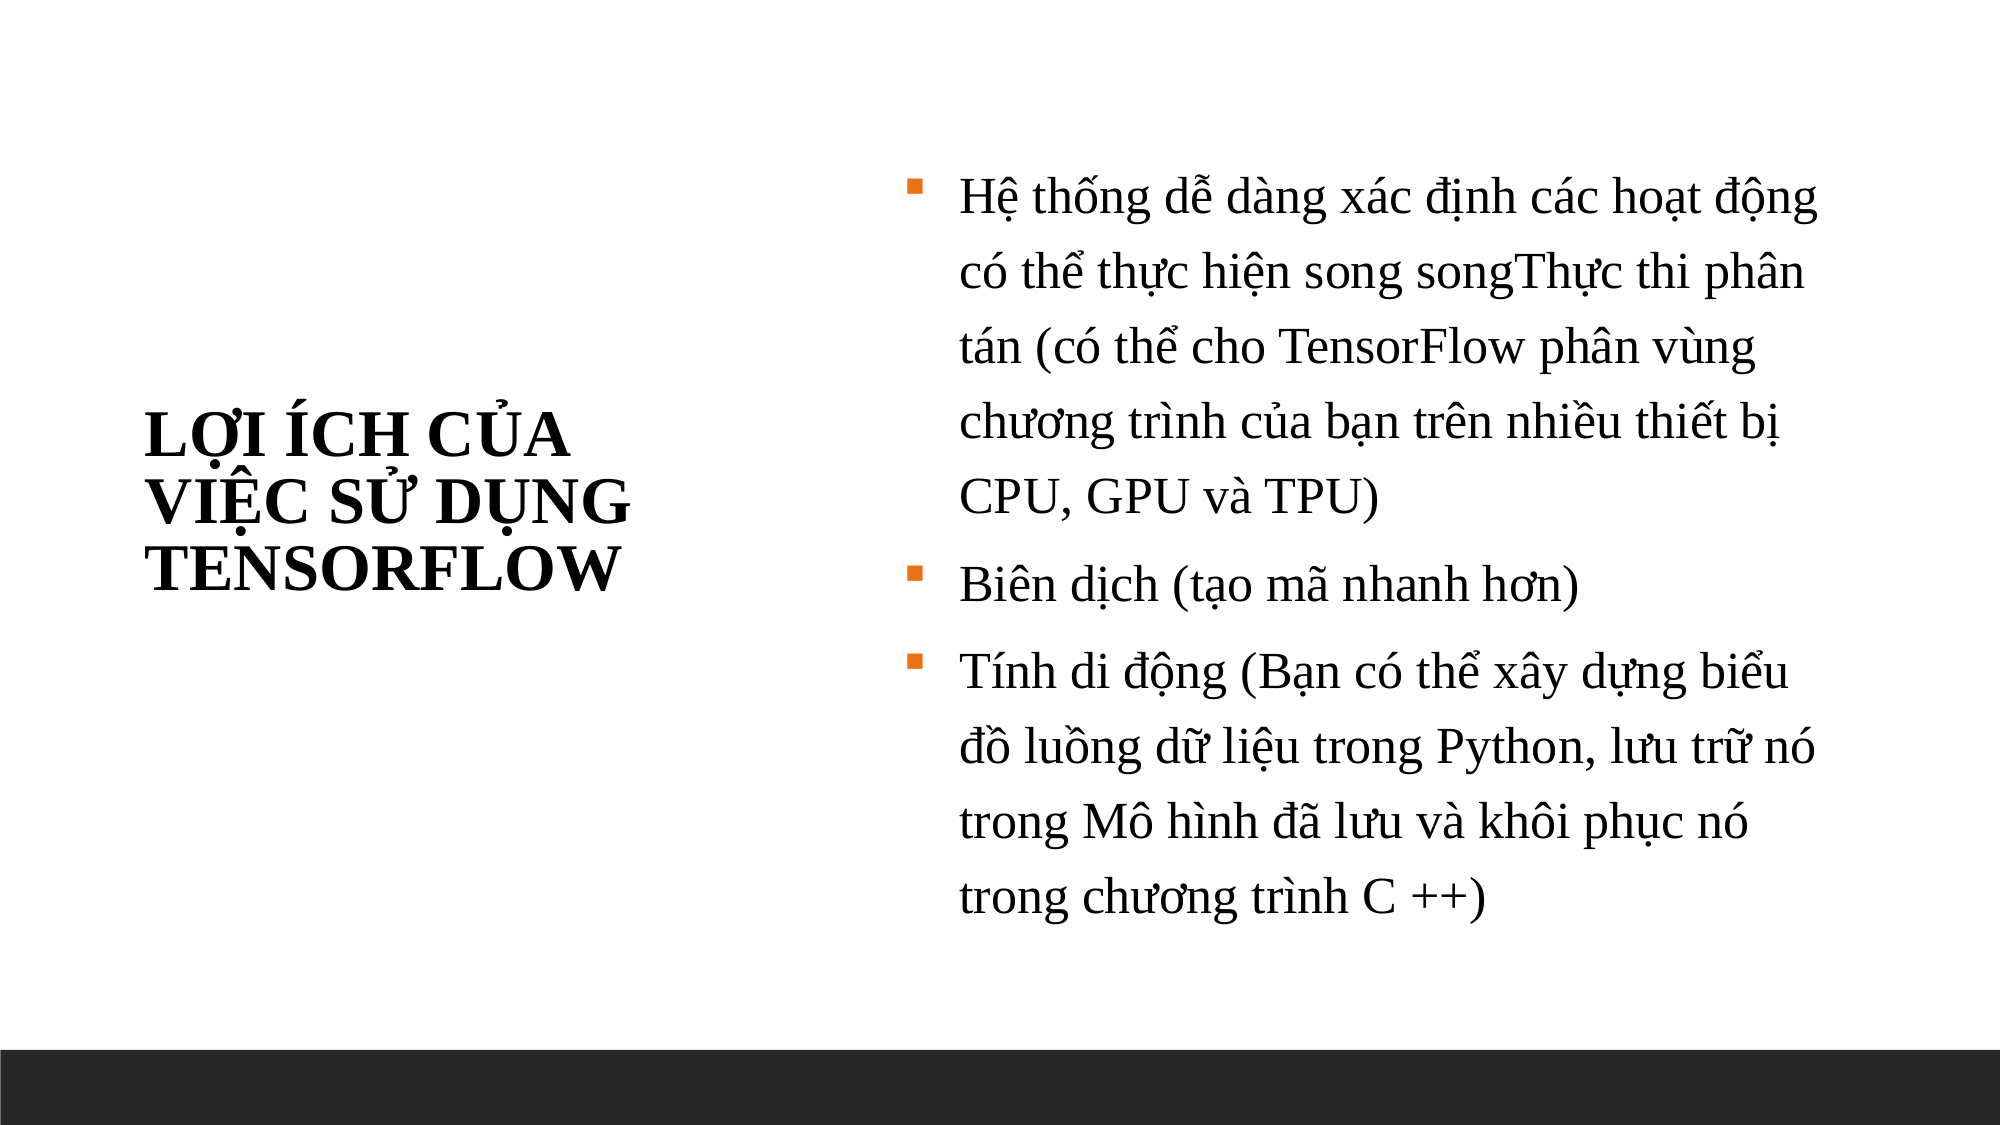

Lợi ích của việc sử dụng tensorflow
Hệ thống dễ dàng xác định các hoạt động có thể thực hiện song songThực thi phân tán (có thể cho TensorFlow phân vùng chương trình của bạn trên nhiều thiết bị CPU, GPU và TPU)
Biên dịch (tạo mã nhanh hơn)
Tính di động (Bạn có thể xây dựng biểu đồ luồng dữ liệu trong Python, lưu trữ nó trong Mô hình đã lưu và khôi phục nó trong chương trình C ++)